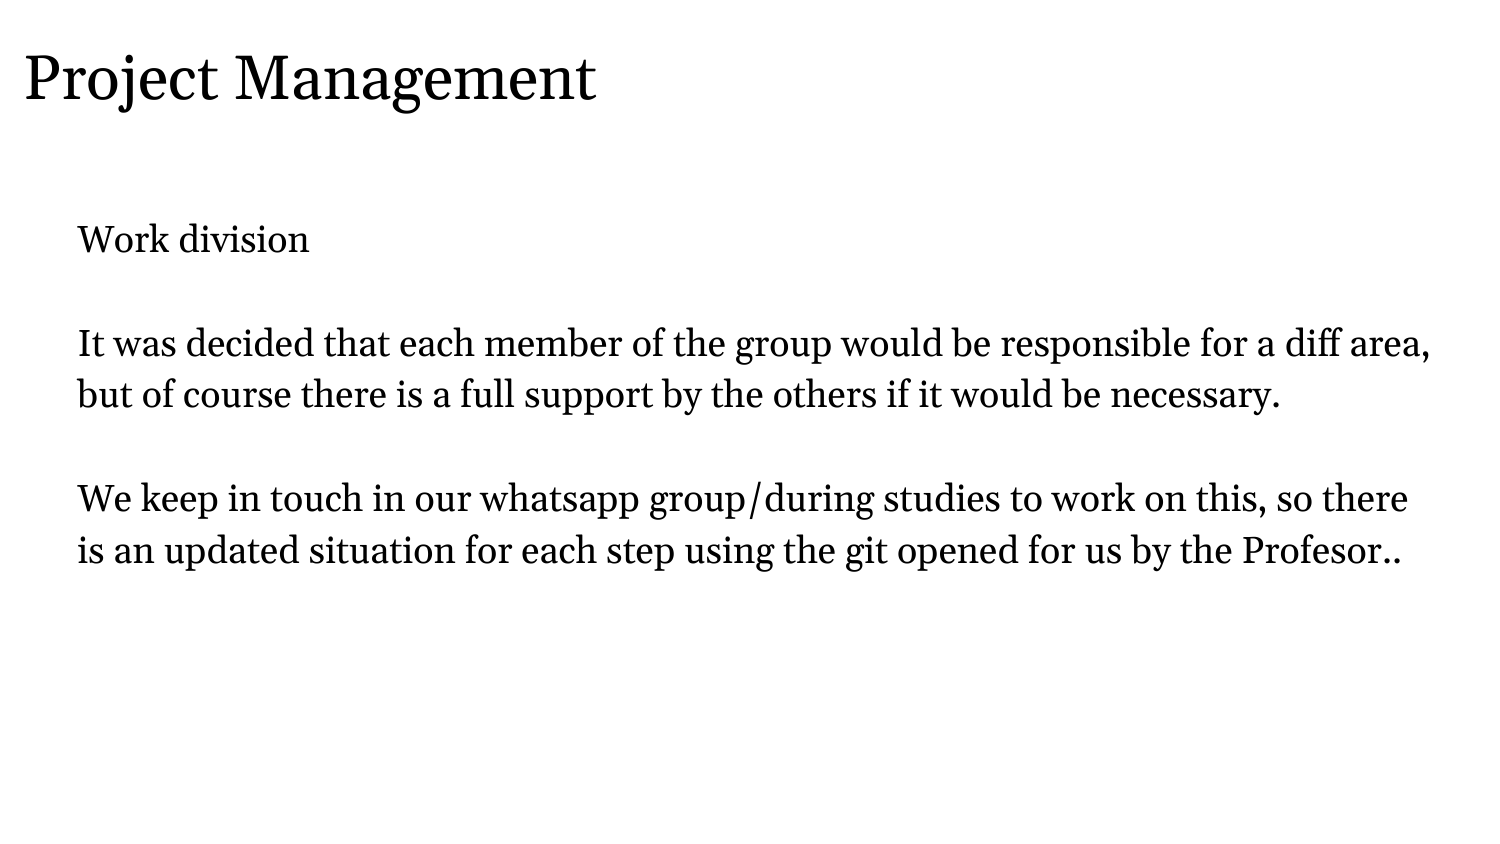

# Project Management
Work division

It was decided that each member of the group would be responsible for a diff area, but of course there is a full support by the others if it would be necessary.

We keep in touch in our whatsapp group/during studies to work on this, so there is an updated situation for each step using the git opened for us by the Profesor..